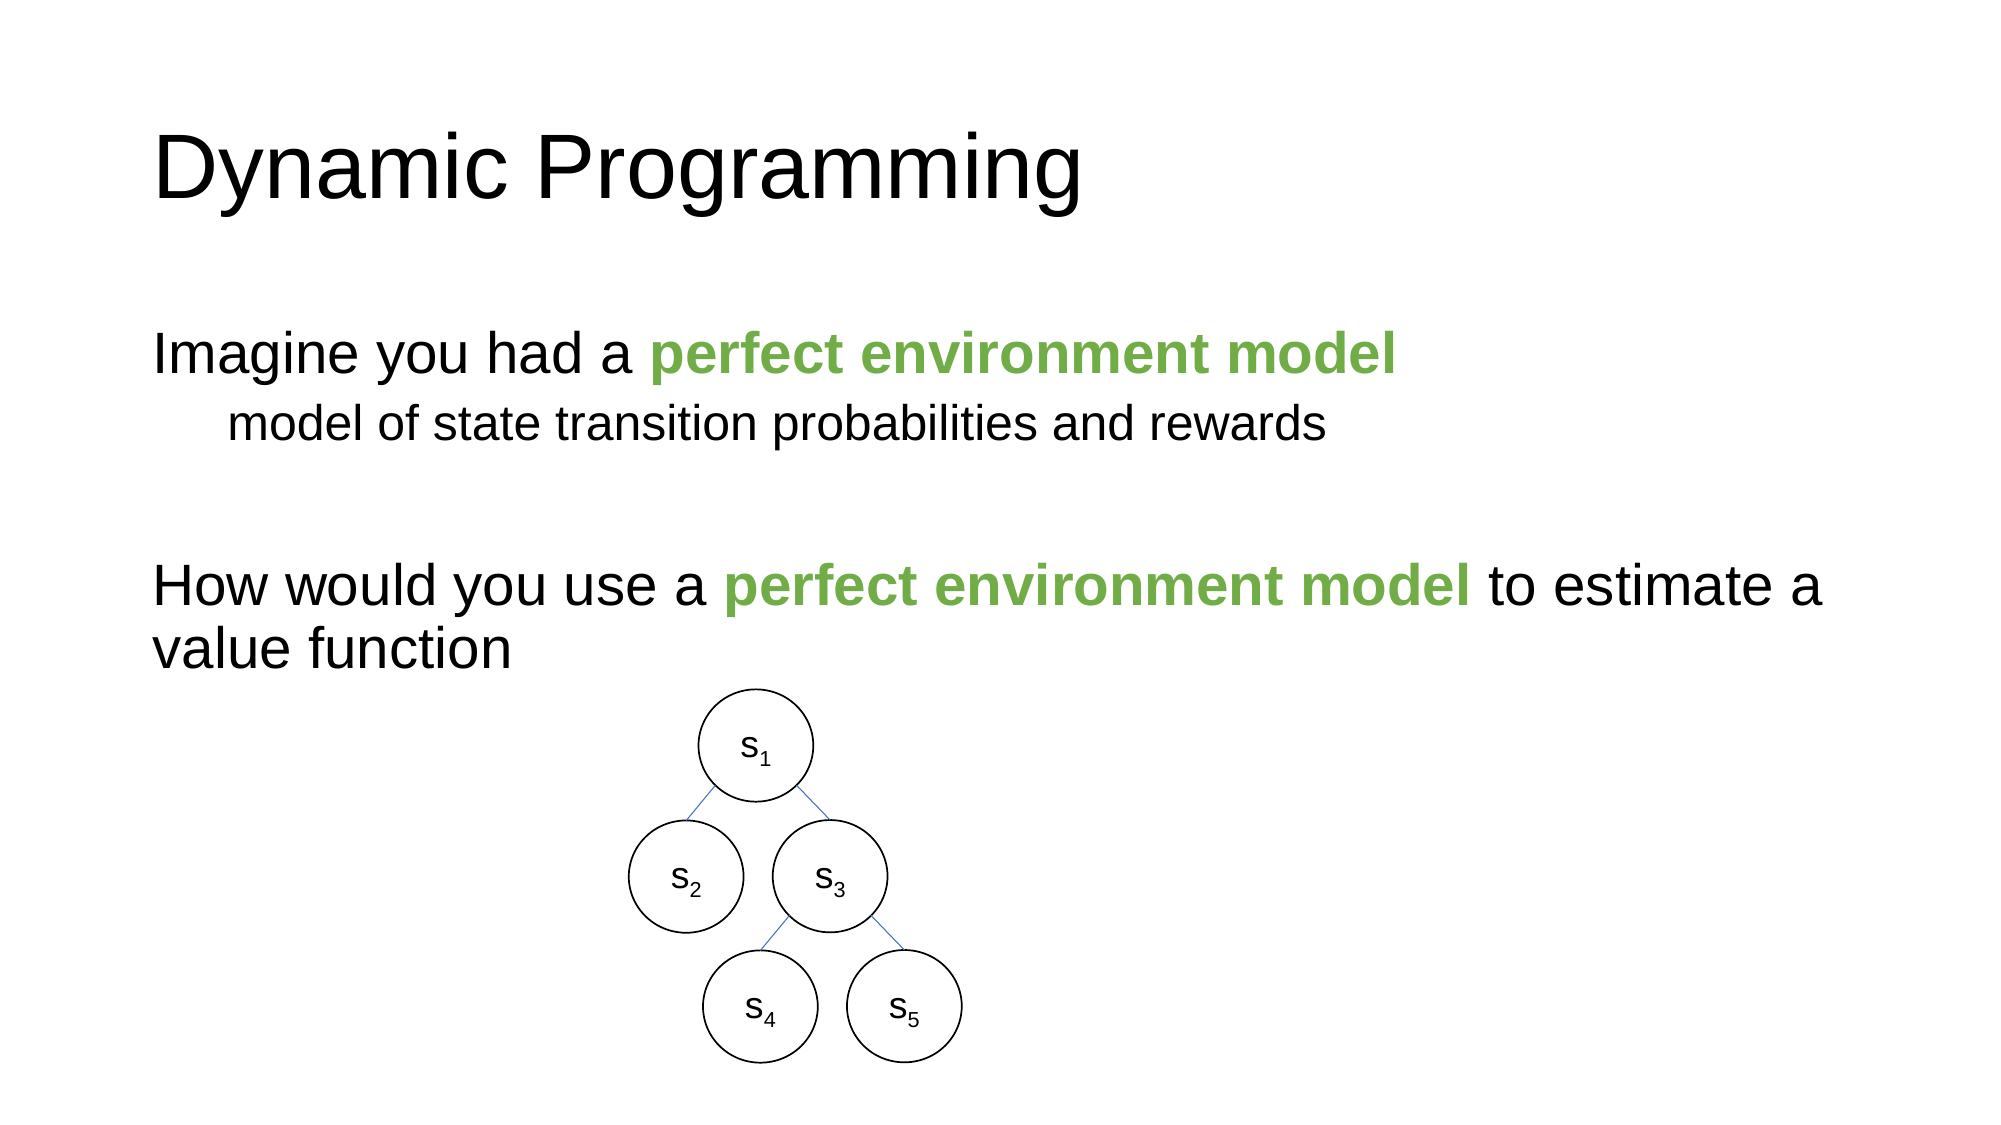

# Dynamic Programming
Imagine you had a perfect environment model
model of state transition probabilities and rewards

How would you use a perfect environment model to estimate a value function
s1
s3
s2
s5
s4